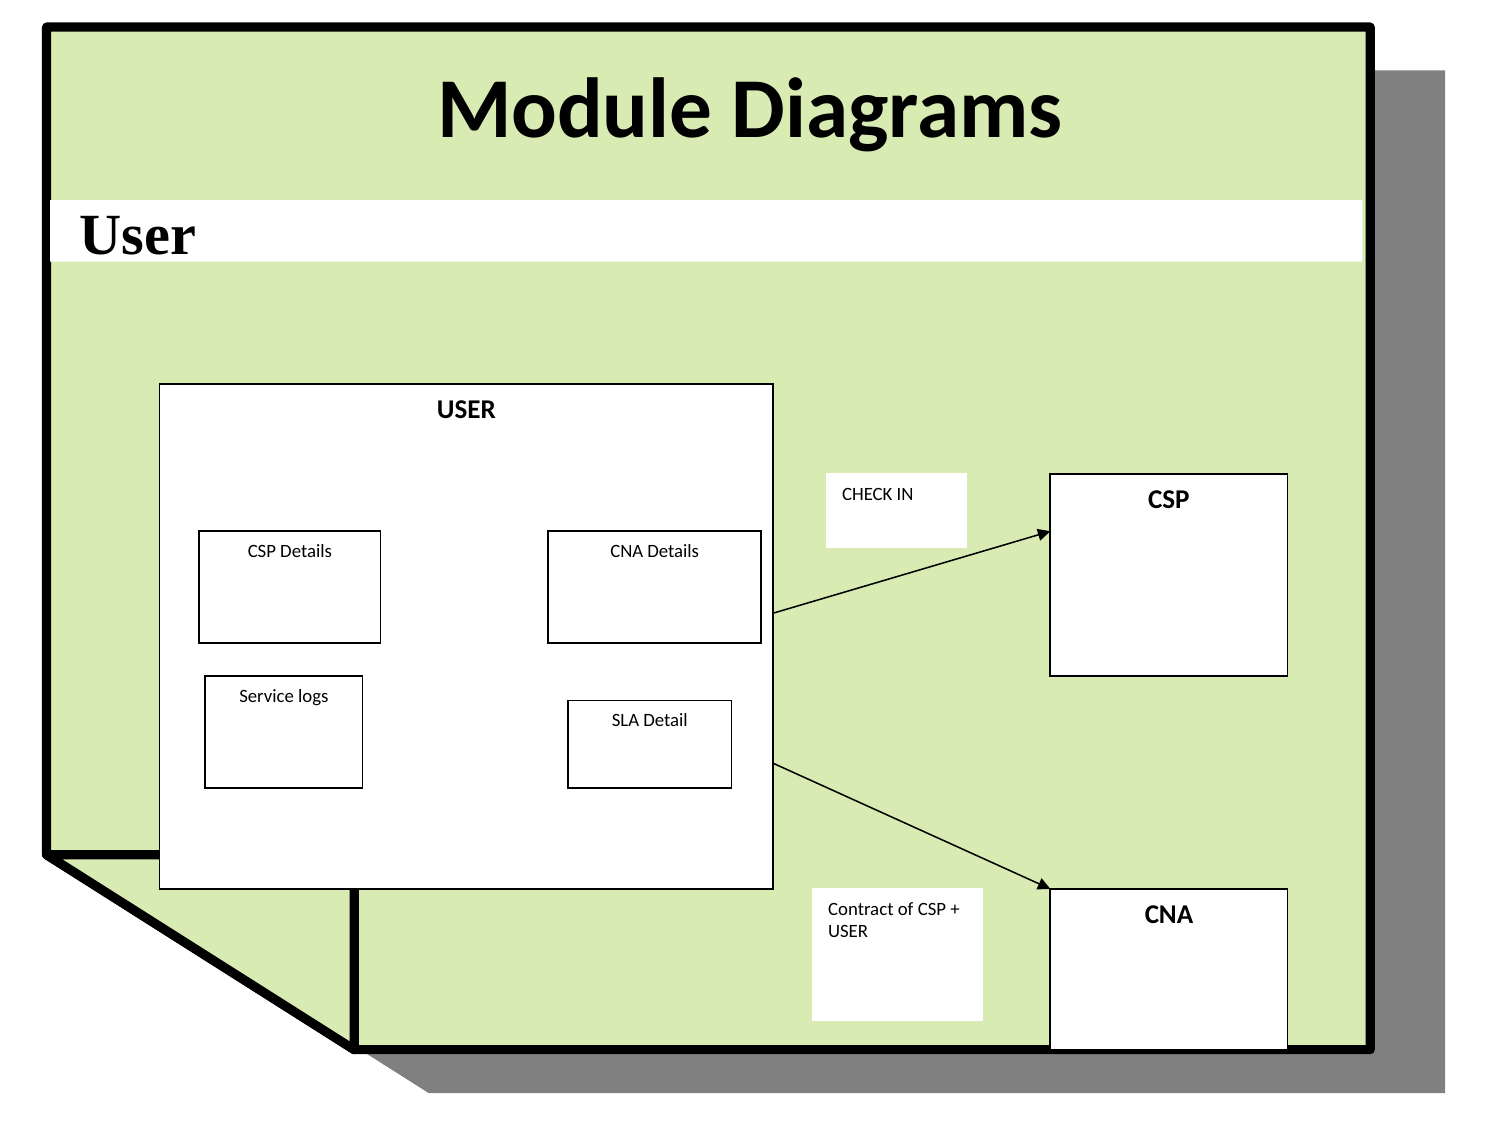

# Module Diagrams
User
USER
CHECK IN
CSP
CSP Details
CNA Details
Service logs
SLA Detail
Contract of CSP + USER
CNA